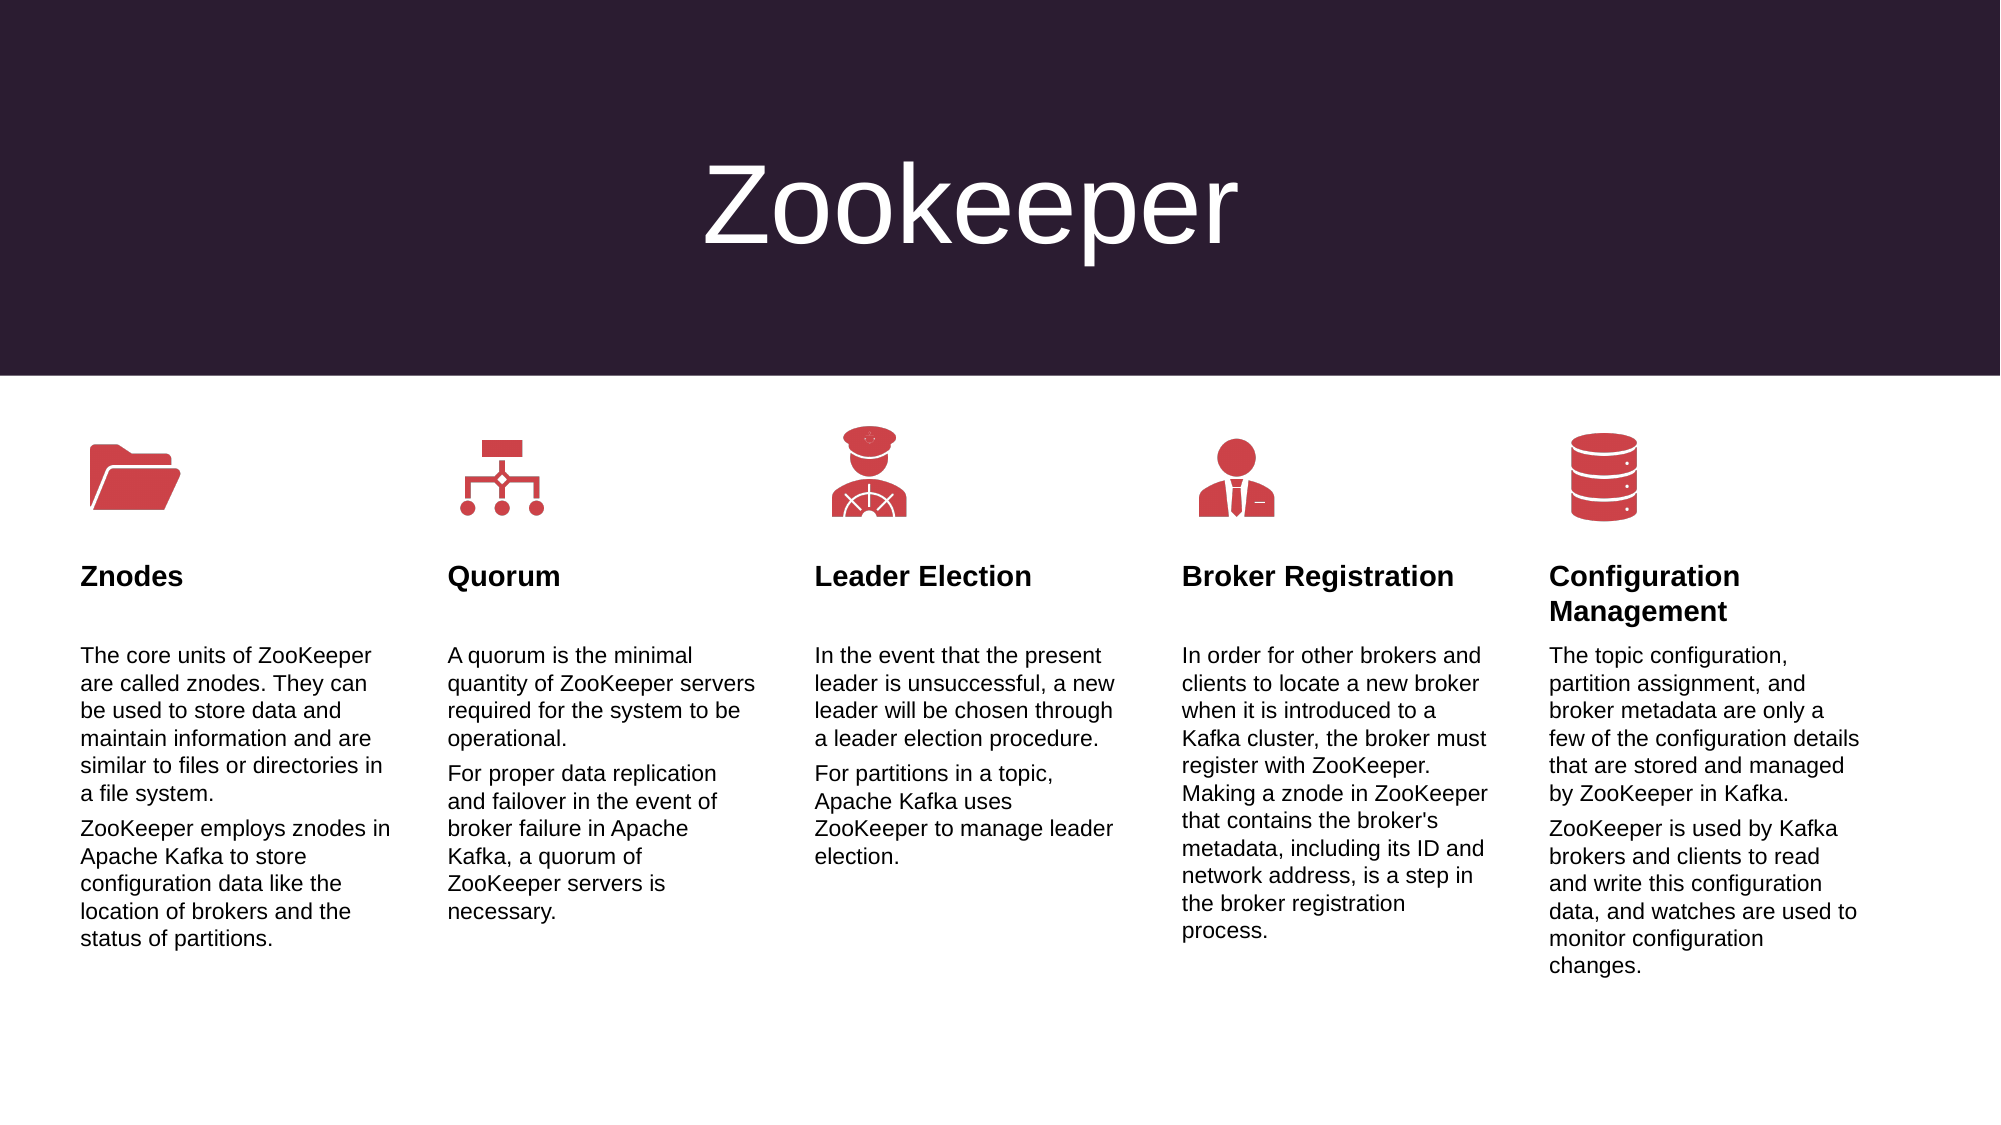

# Zookeeper
Znodes
The core units of ZooKeeper are called znodes. They can be used to store data and maintain information and are similar to files or directories in a file system.
ZooKeeper employs znodes in Apache Kafka to store configuration data like the location of brokers and the status of partitions.
Quorum
A quorum is the minimal quantity of ZooKeeper servers required for the system to be operational.
For proper data replication and failover in the event of broker failure in Apache Kafka, a quorum of ZooKeeper servers is necessary.
Leader Election
In the event that the present leader is unsuccessful, a new leader will be chosen through a leader election procedure.
For partitions in a topic, Apache Kafka uses ZooKeeper to manage leader election.
Broker Registration
In order for other brokers and clients to locate a new broker when it is introduced to a Kafka cluster, the broker must register with ZooKeeper. Making a znode in ZooKeeper that contains the broker's metadata, including its ID and network address, is a step in the broker registration process.
Configuration Management
The topic configuration, partition assignment, and broker metadata are only a few of the configuration details that are stored and managed by ZooKeeper in Kafka.
ZooKeeper is used by Kafka brokers and clients to read and write this configuration data, and watches are used to monitor configuration changes.